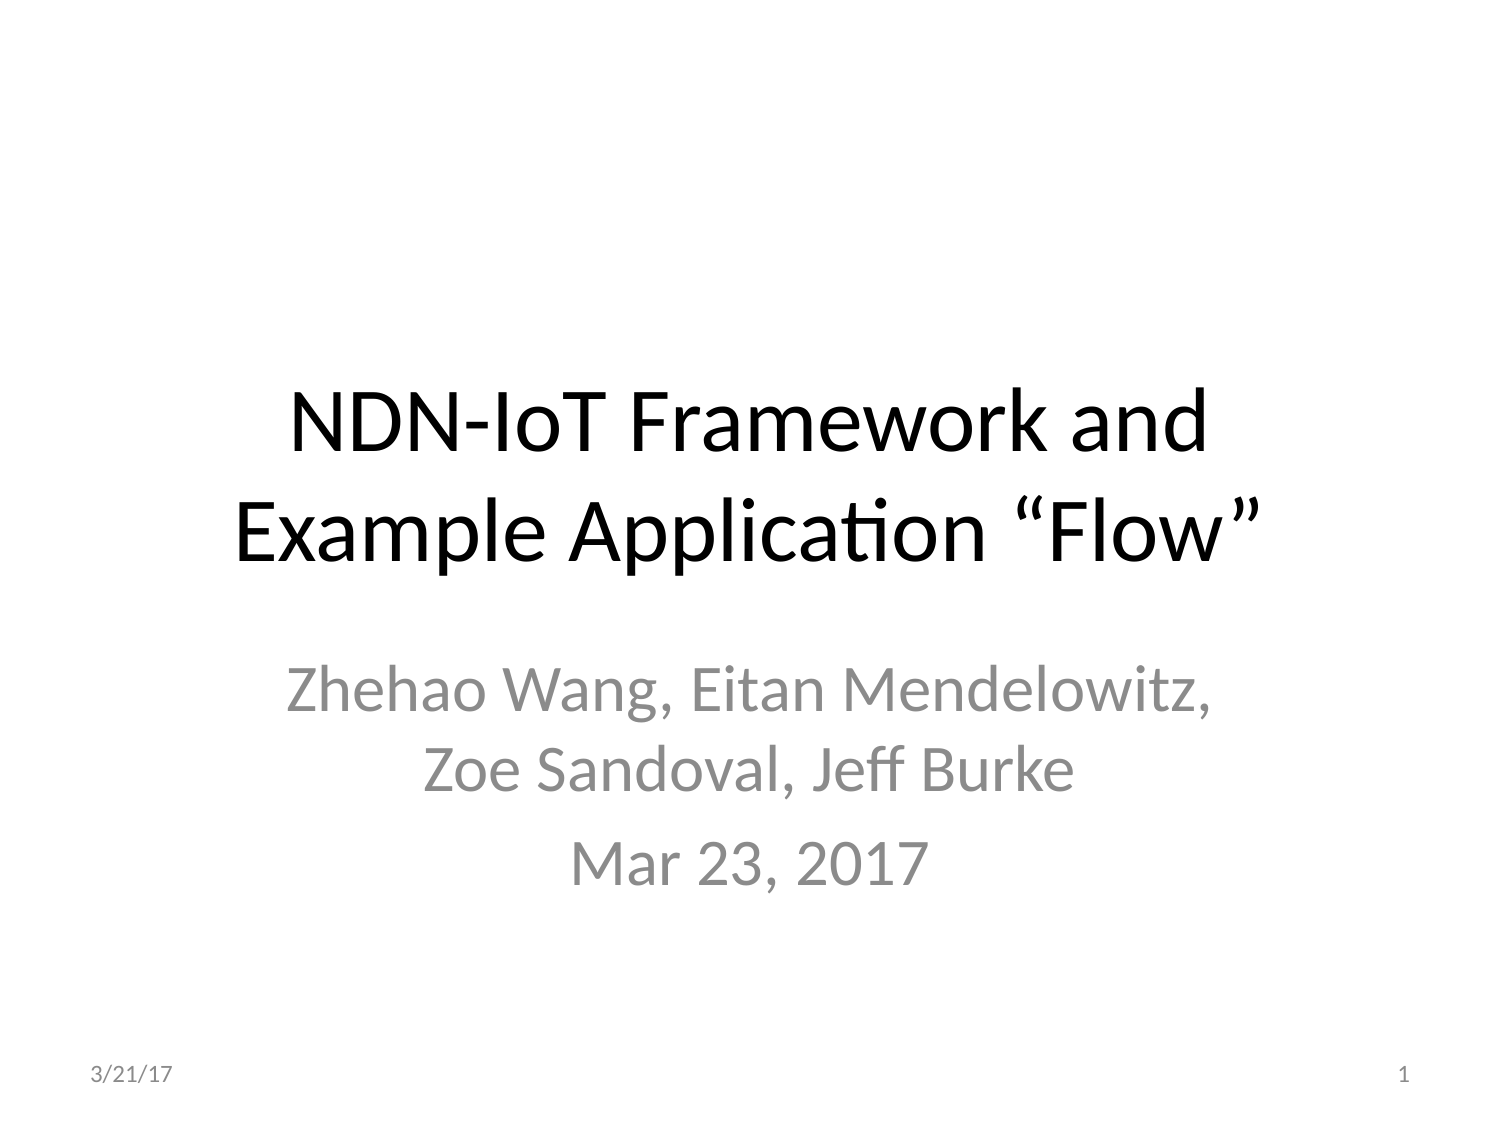

# NDN-IoT Framework and Example Application “Flow”
Zhehao Wang, Eitan Mendelowitz, Zoe Sandoval, Jeff Burke
Mar 23, 2017
3/21/17
1